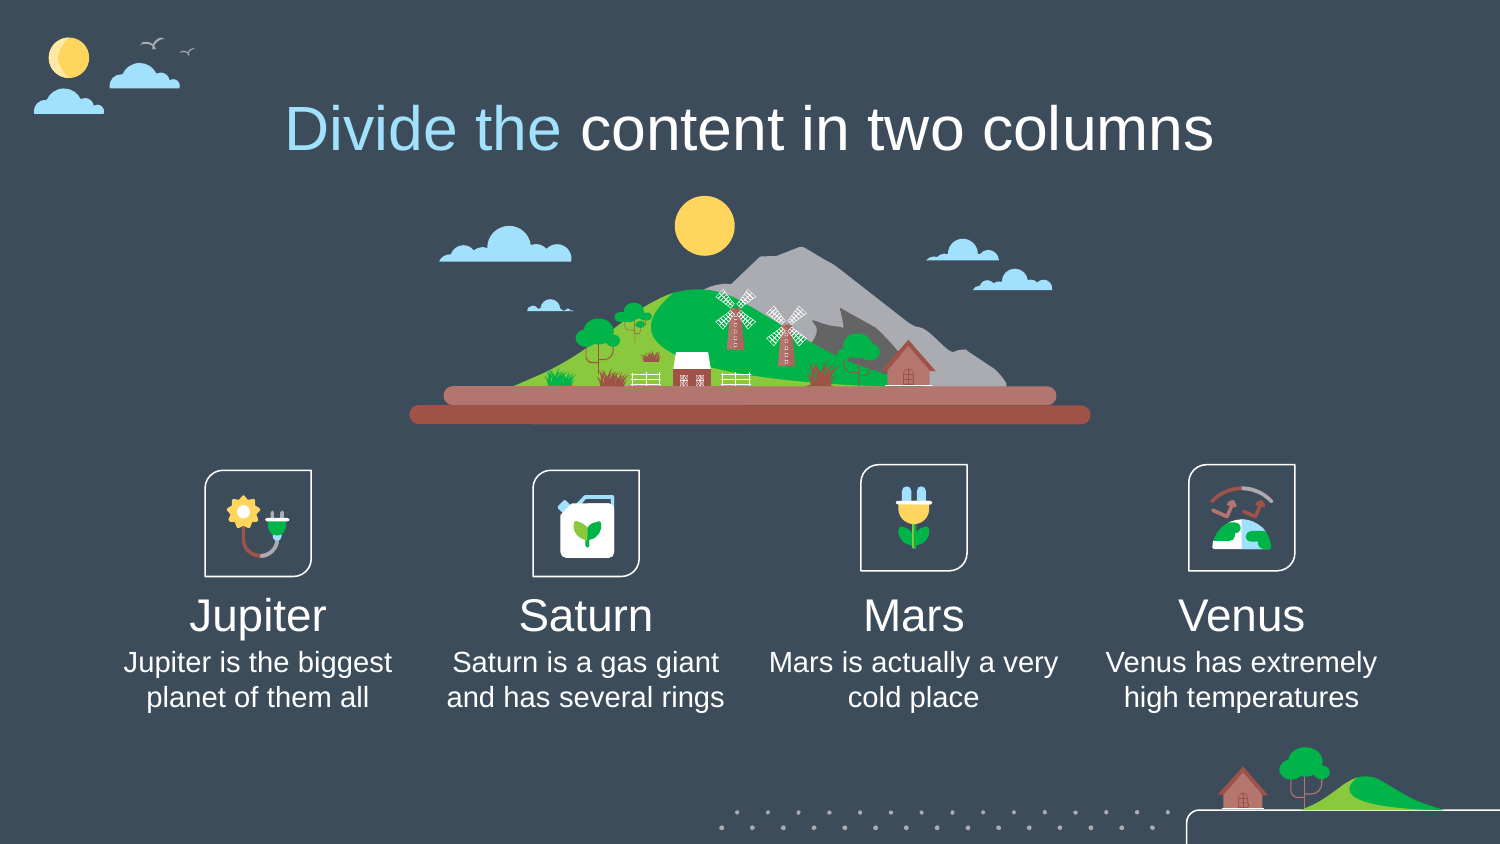

# Divide the content in two columns

Jupiter
Saturn
Mars
Venus
Jupiter is the biggest planet of them all
Saturn is a gas giant and has several rings
Mars is actually a very cold place
Venus has extremely high temperatures